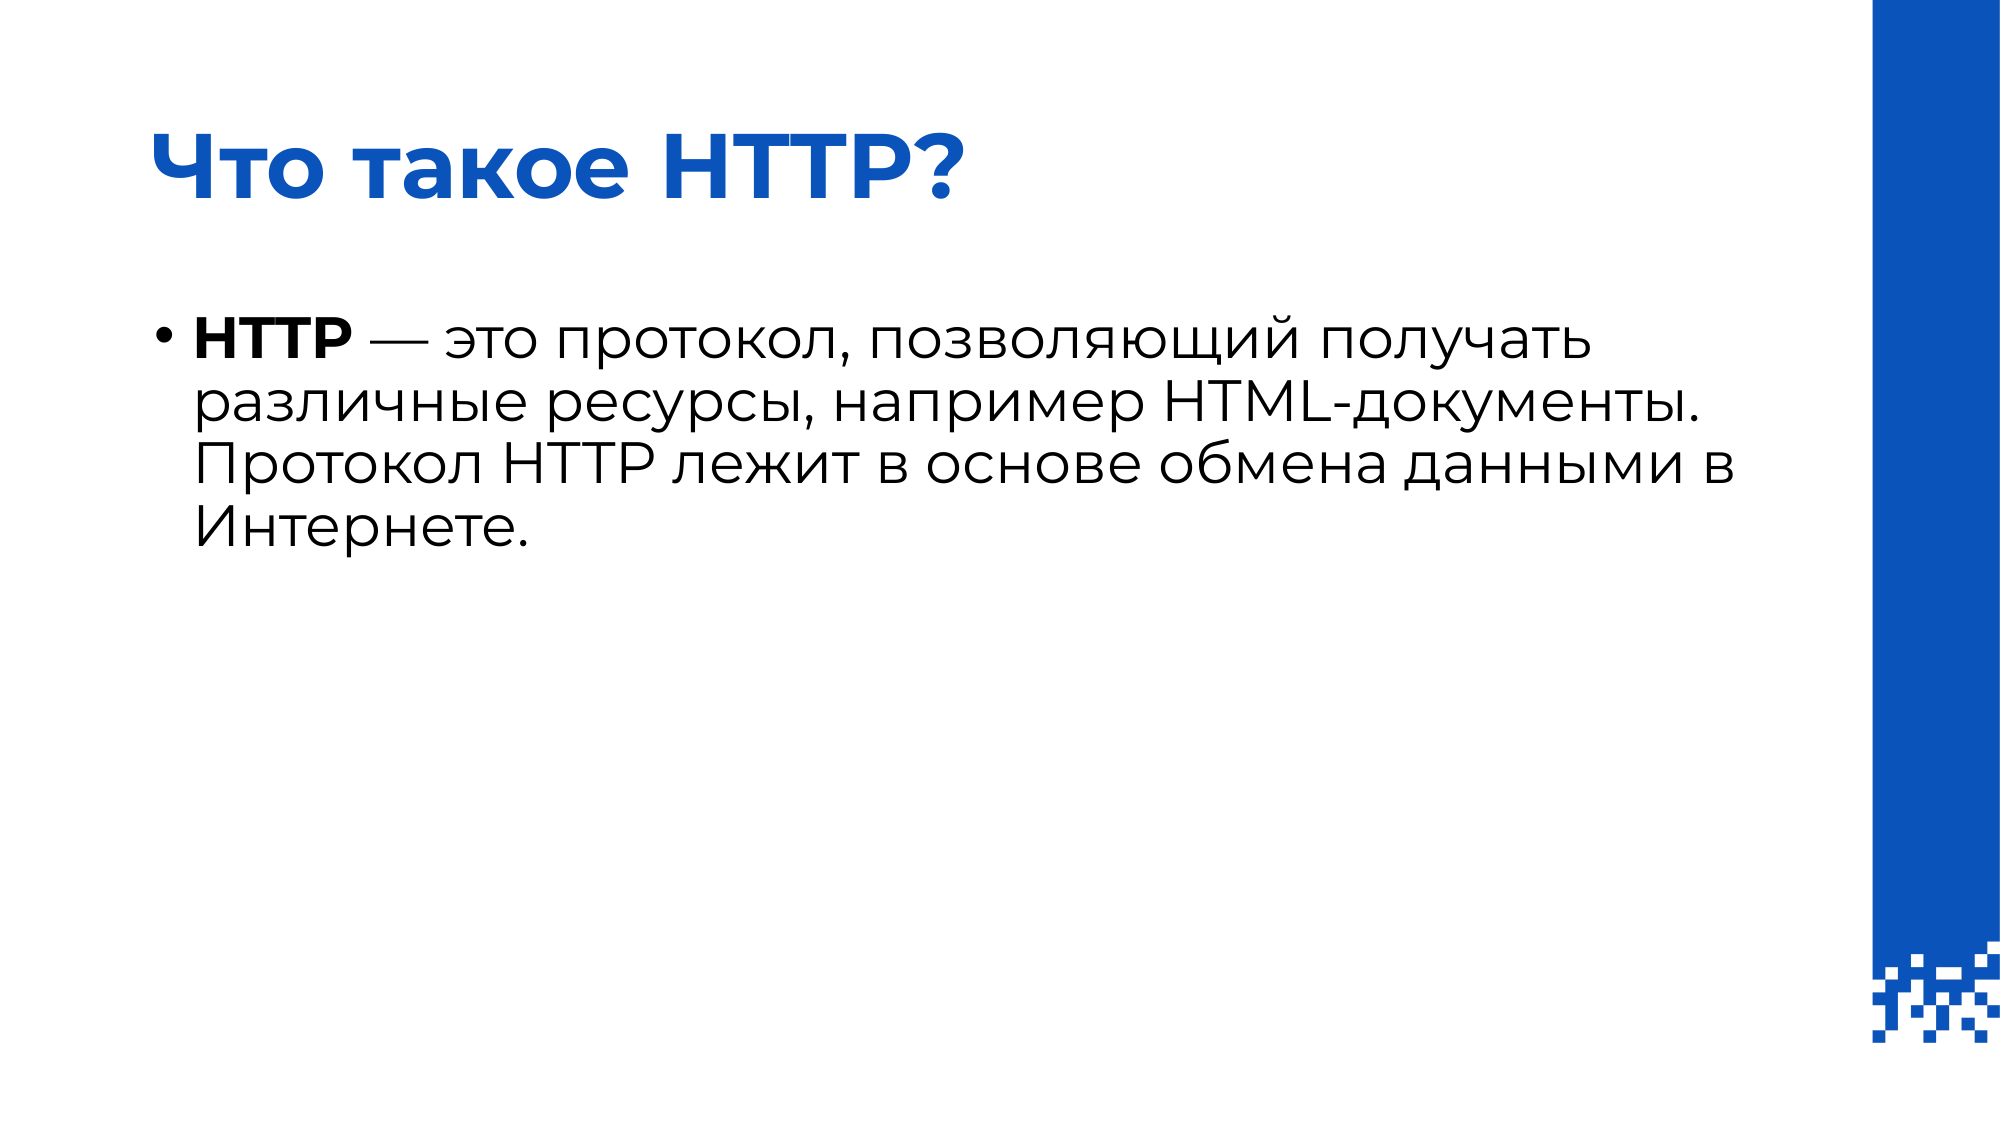

# Что такое HTTP?
HTTP — это протокол, позволяющий получать различные ресурсы, например HTML-документы. Протокол HTTP лежит в основе обмена данными в Интернете.